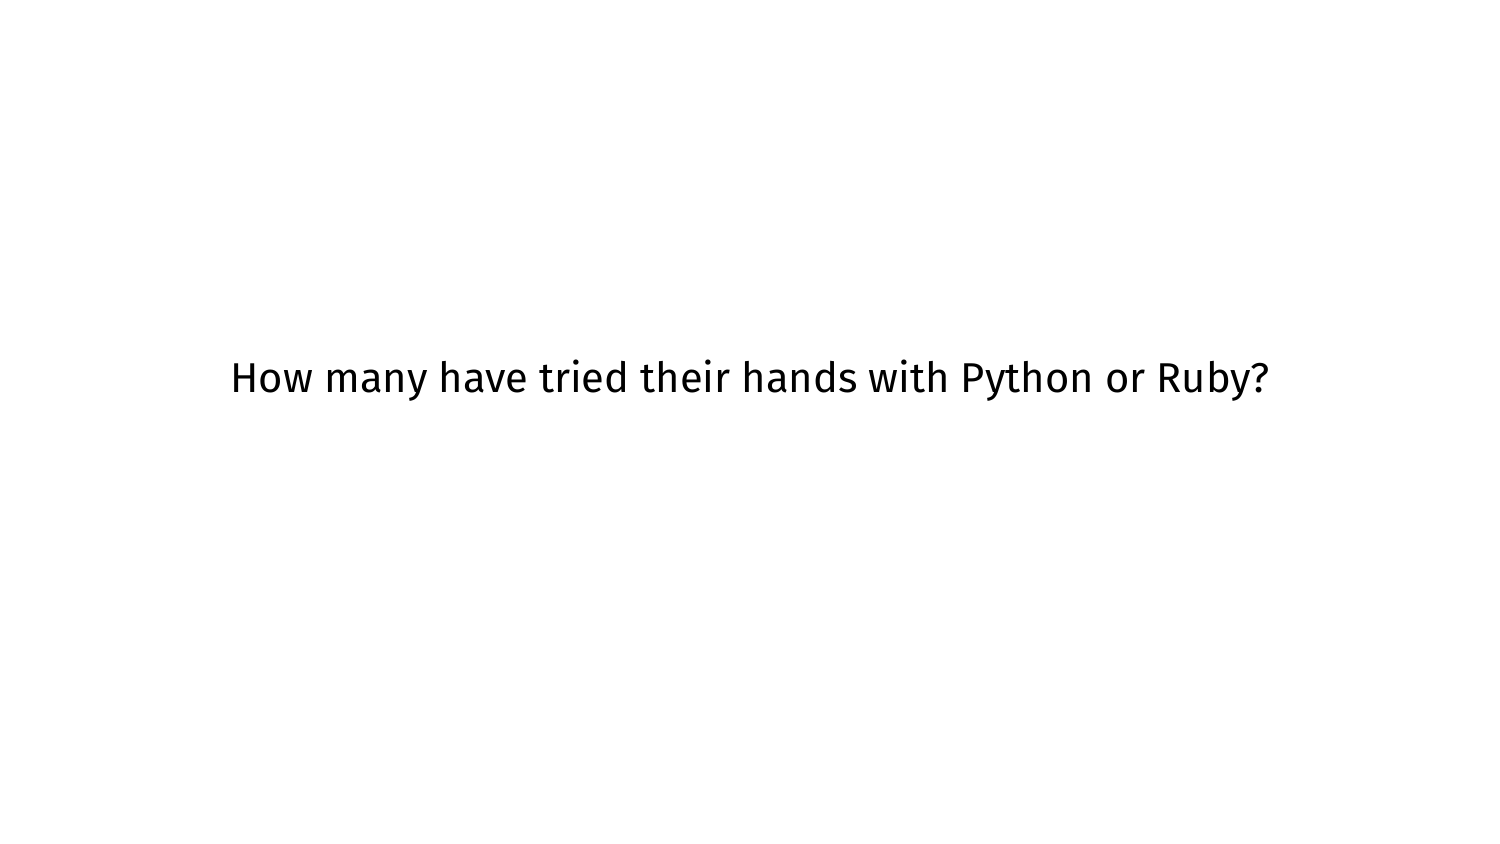

How many have tried their hands with Python or Ruby?